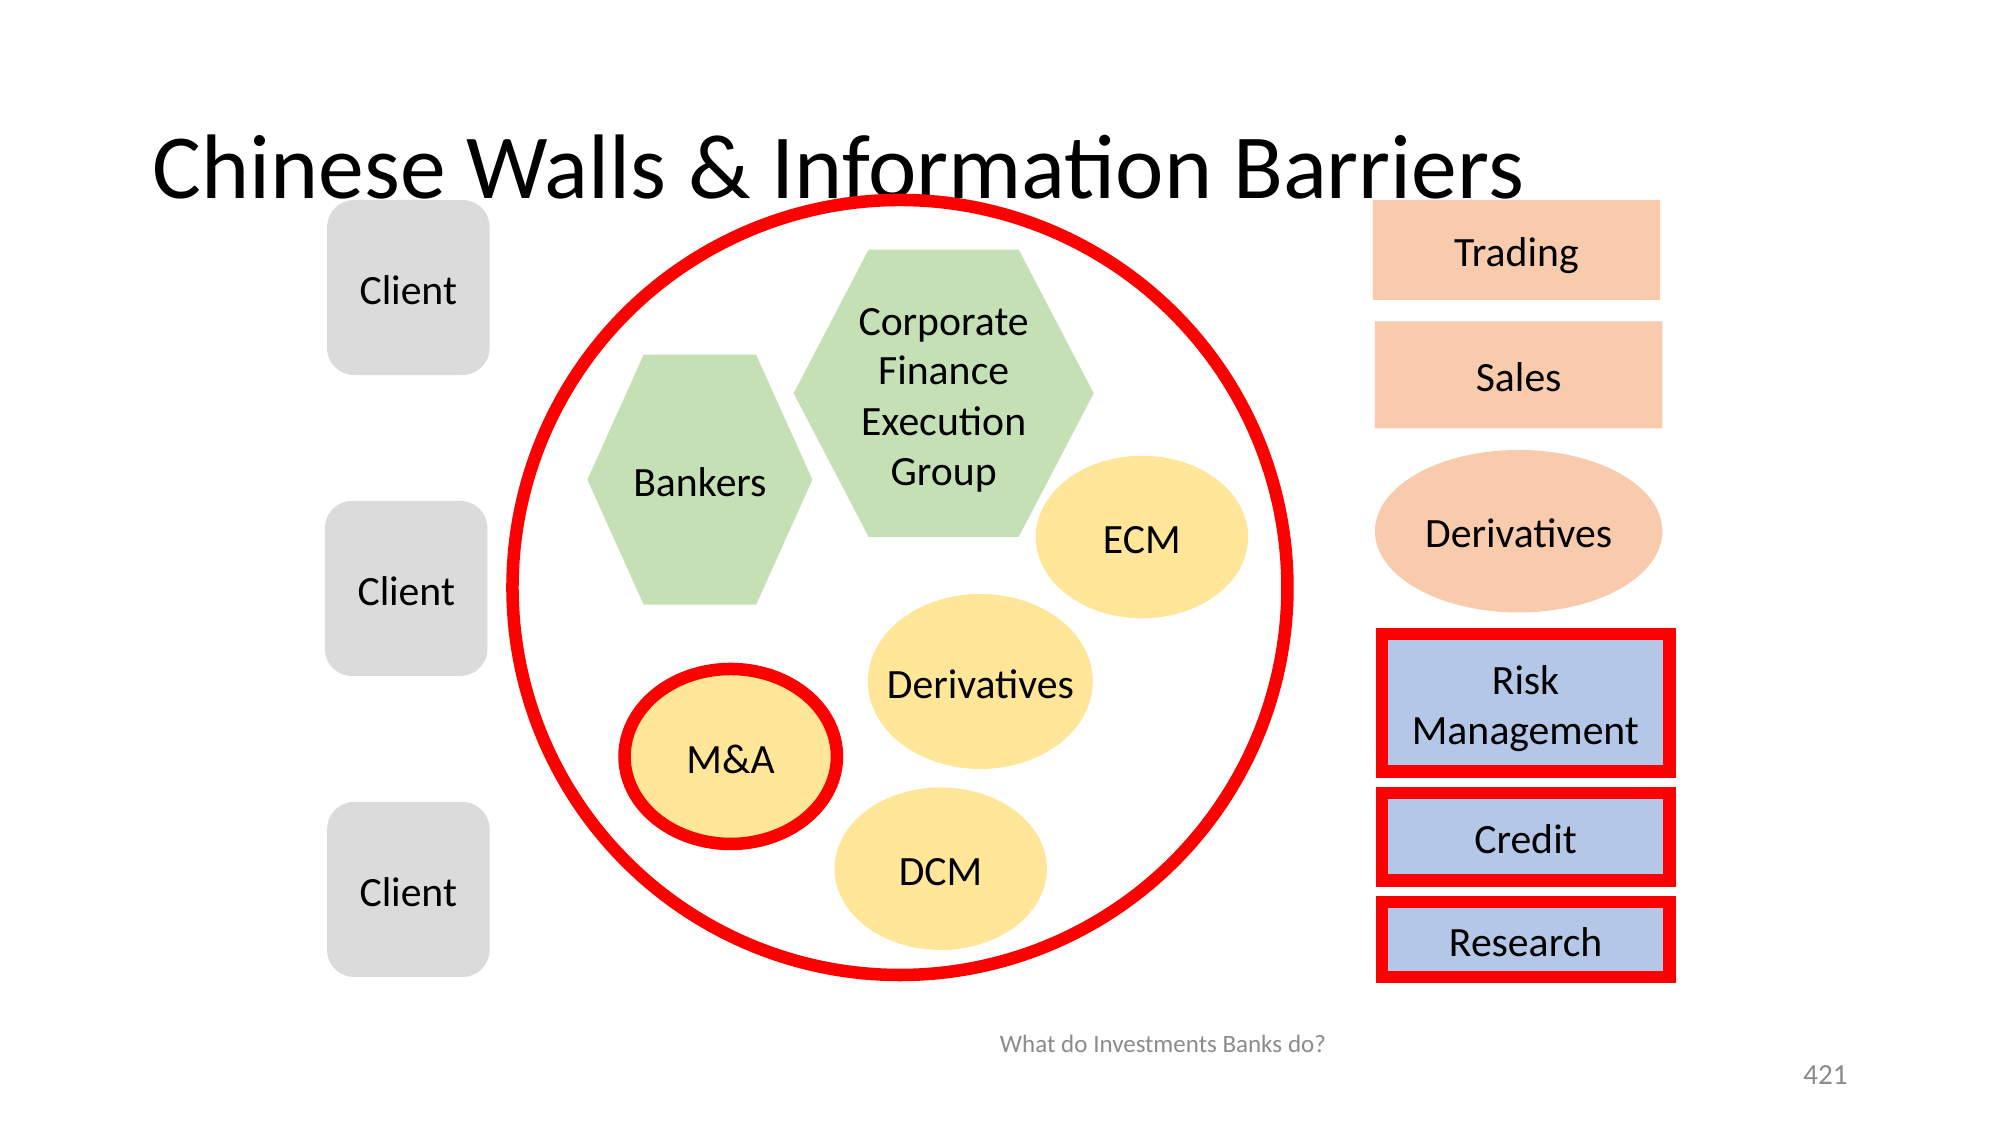

# Chinese Walls & Information Barriers
Client

Trading
Corporate
Finance
Execution
Group
Sales
Bankers
Derivatives
ECM
Client
Derivatives
Risk
Management
M&A
DCM
Credit
Client
Research
What do Investments Banks do?
421